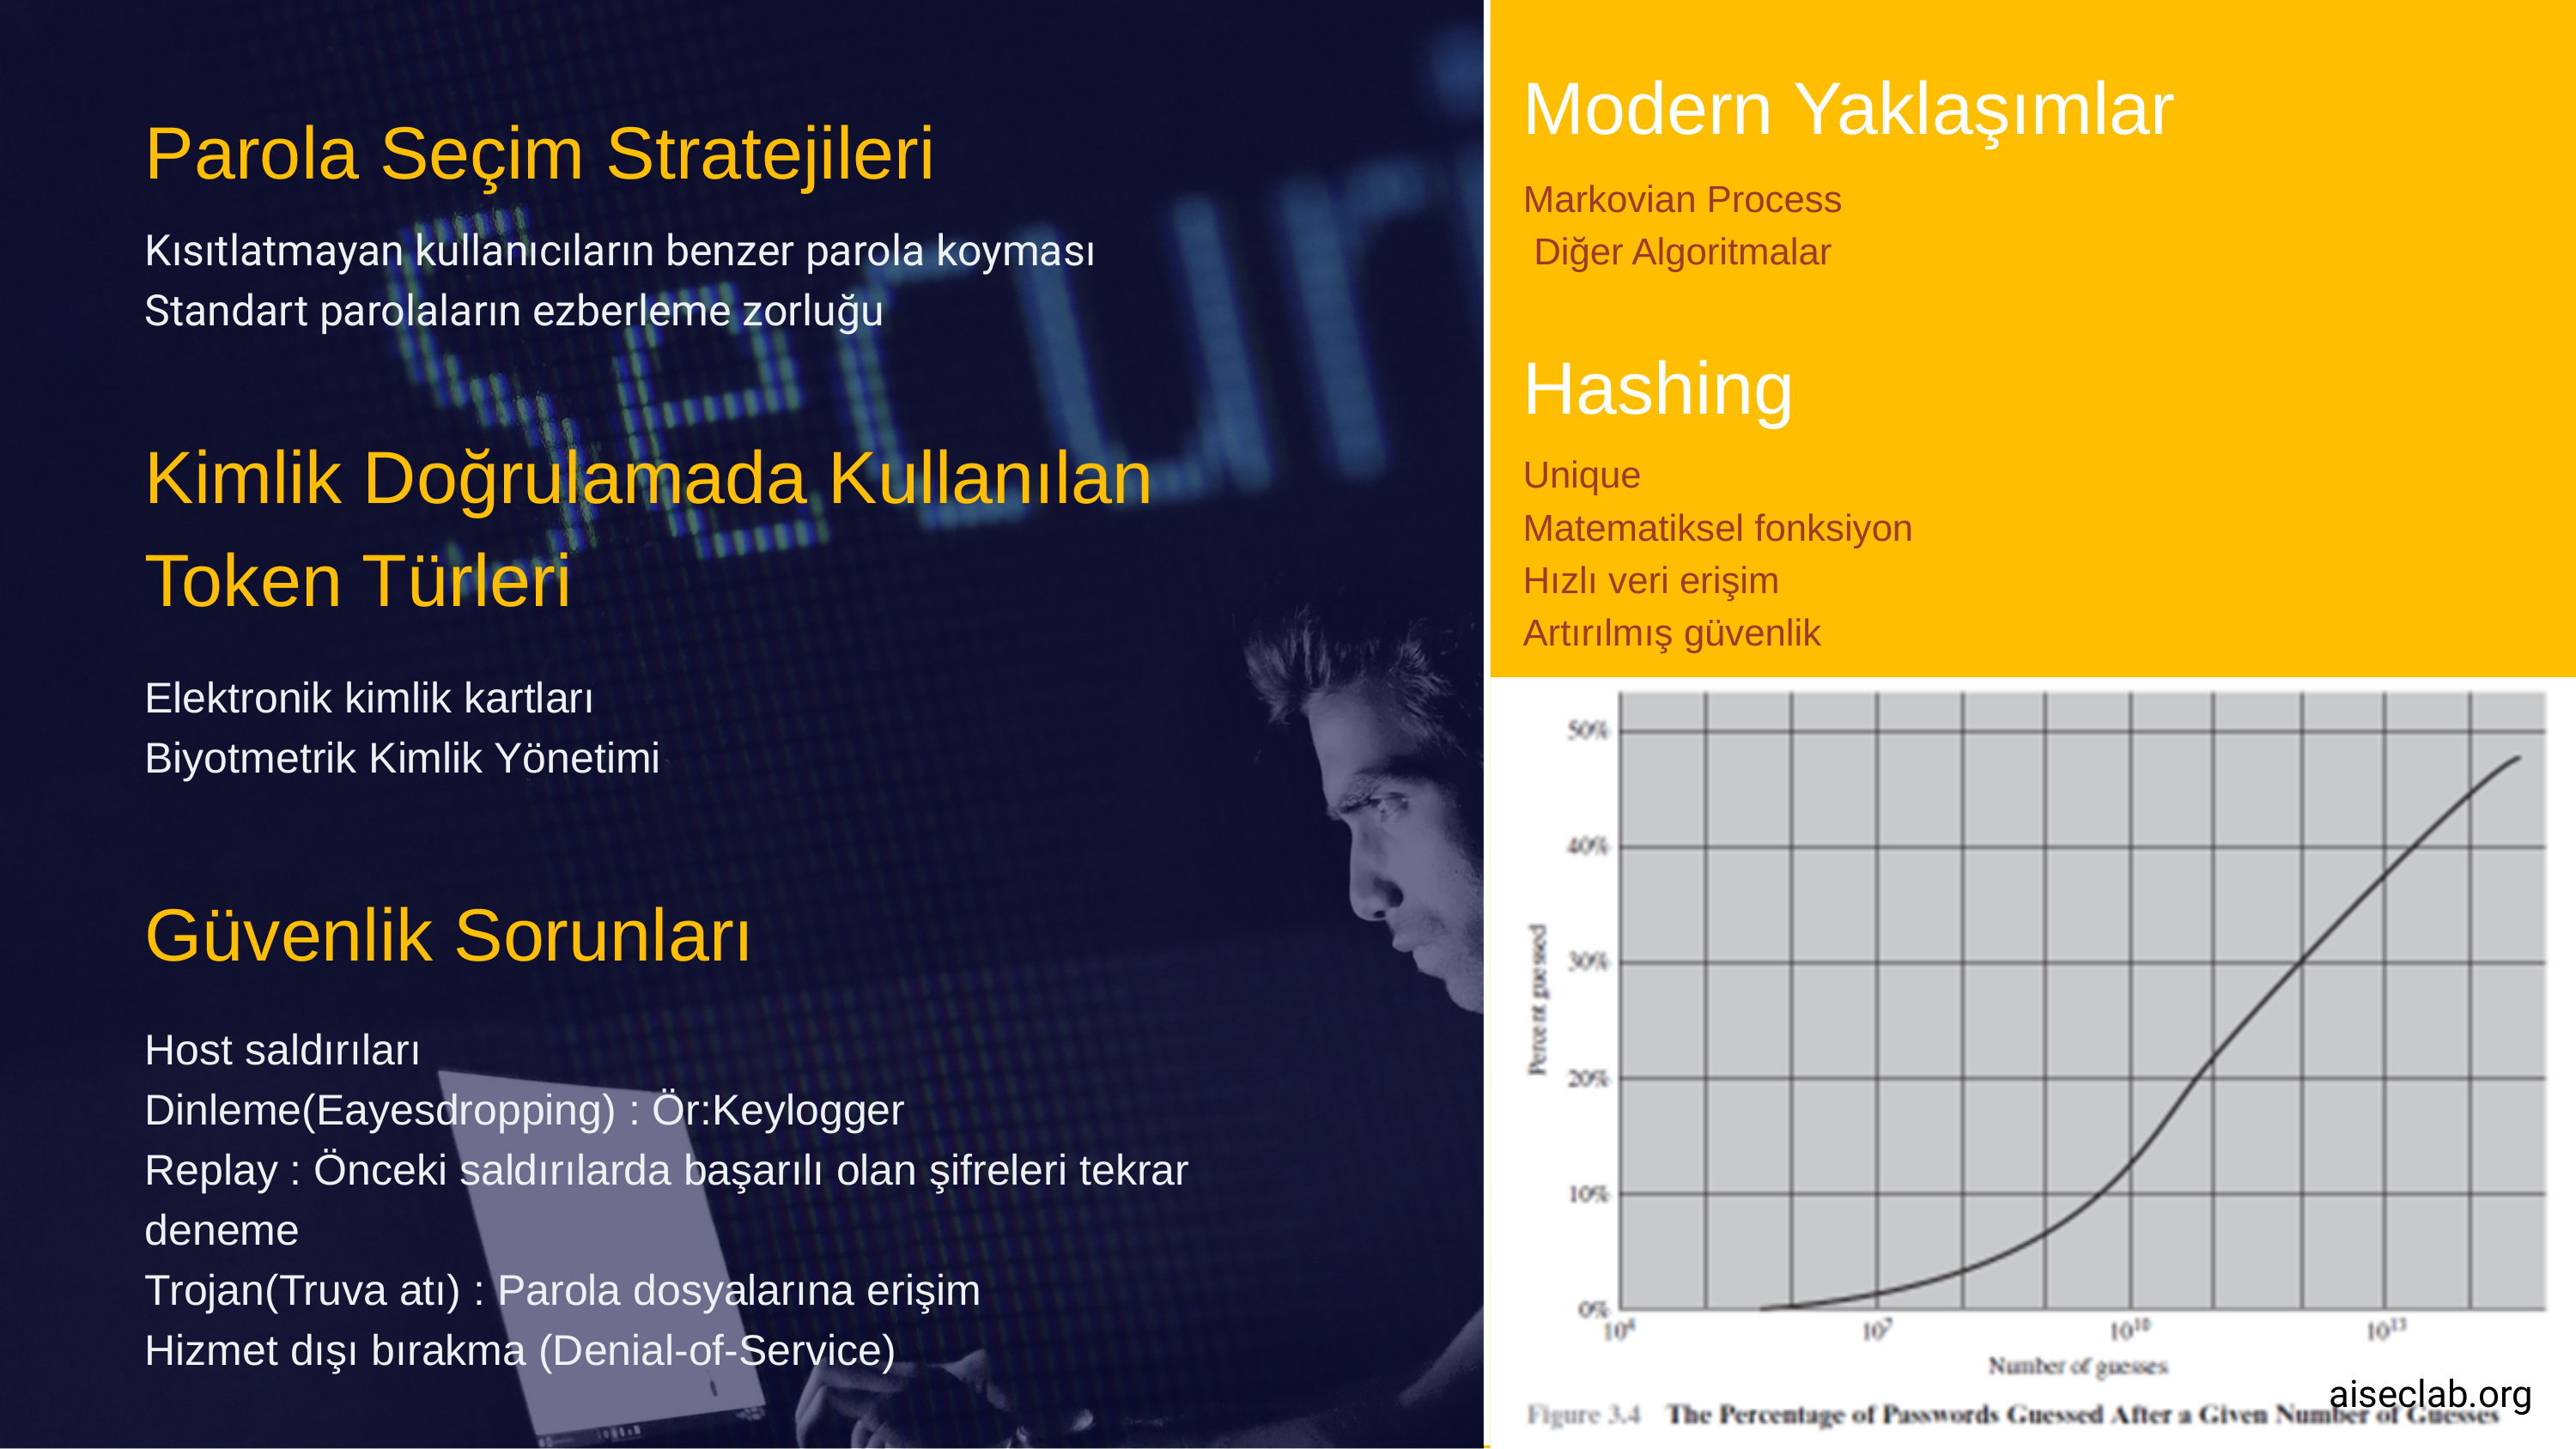

Modern Yaklaşımlar
Parola Seçim Stratejileri
Markovian Process
Diğer Algoritmalar
Kısıtlatmayan kullanıcıların benzer parola koyması
Standart parolaların ezberleme zorluğu

Hashing
Kimlik Doğrulamada Kullanılan Token Türleri
Unique
Matematiksel fonksiyon
Hızlı veri erişim
Artırılmış güvenlik
Elektronik kimlik kartları
Biyotmetrik Kimlik Yönetimi

Güvenlik Sorunları
Host saldırıları
Dinleme(Eayesdropping) : Ör:Keylogger
Replay : Önceki saldırılarda başarılı olan şifreleri tekrar deneme
Trojan(Truva atı) : Parola dosyalarına erişim
Hizmet dışı bırakma (Denial-of-Service)
aiseclab.org